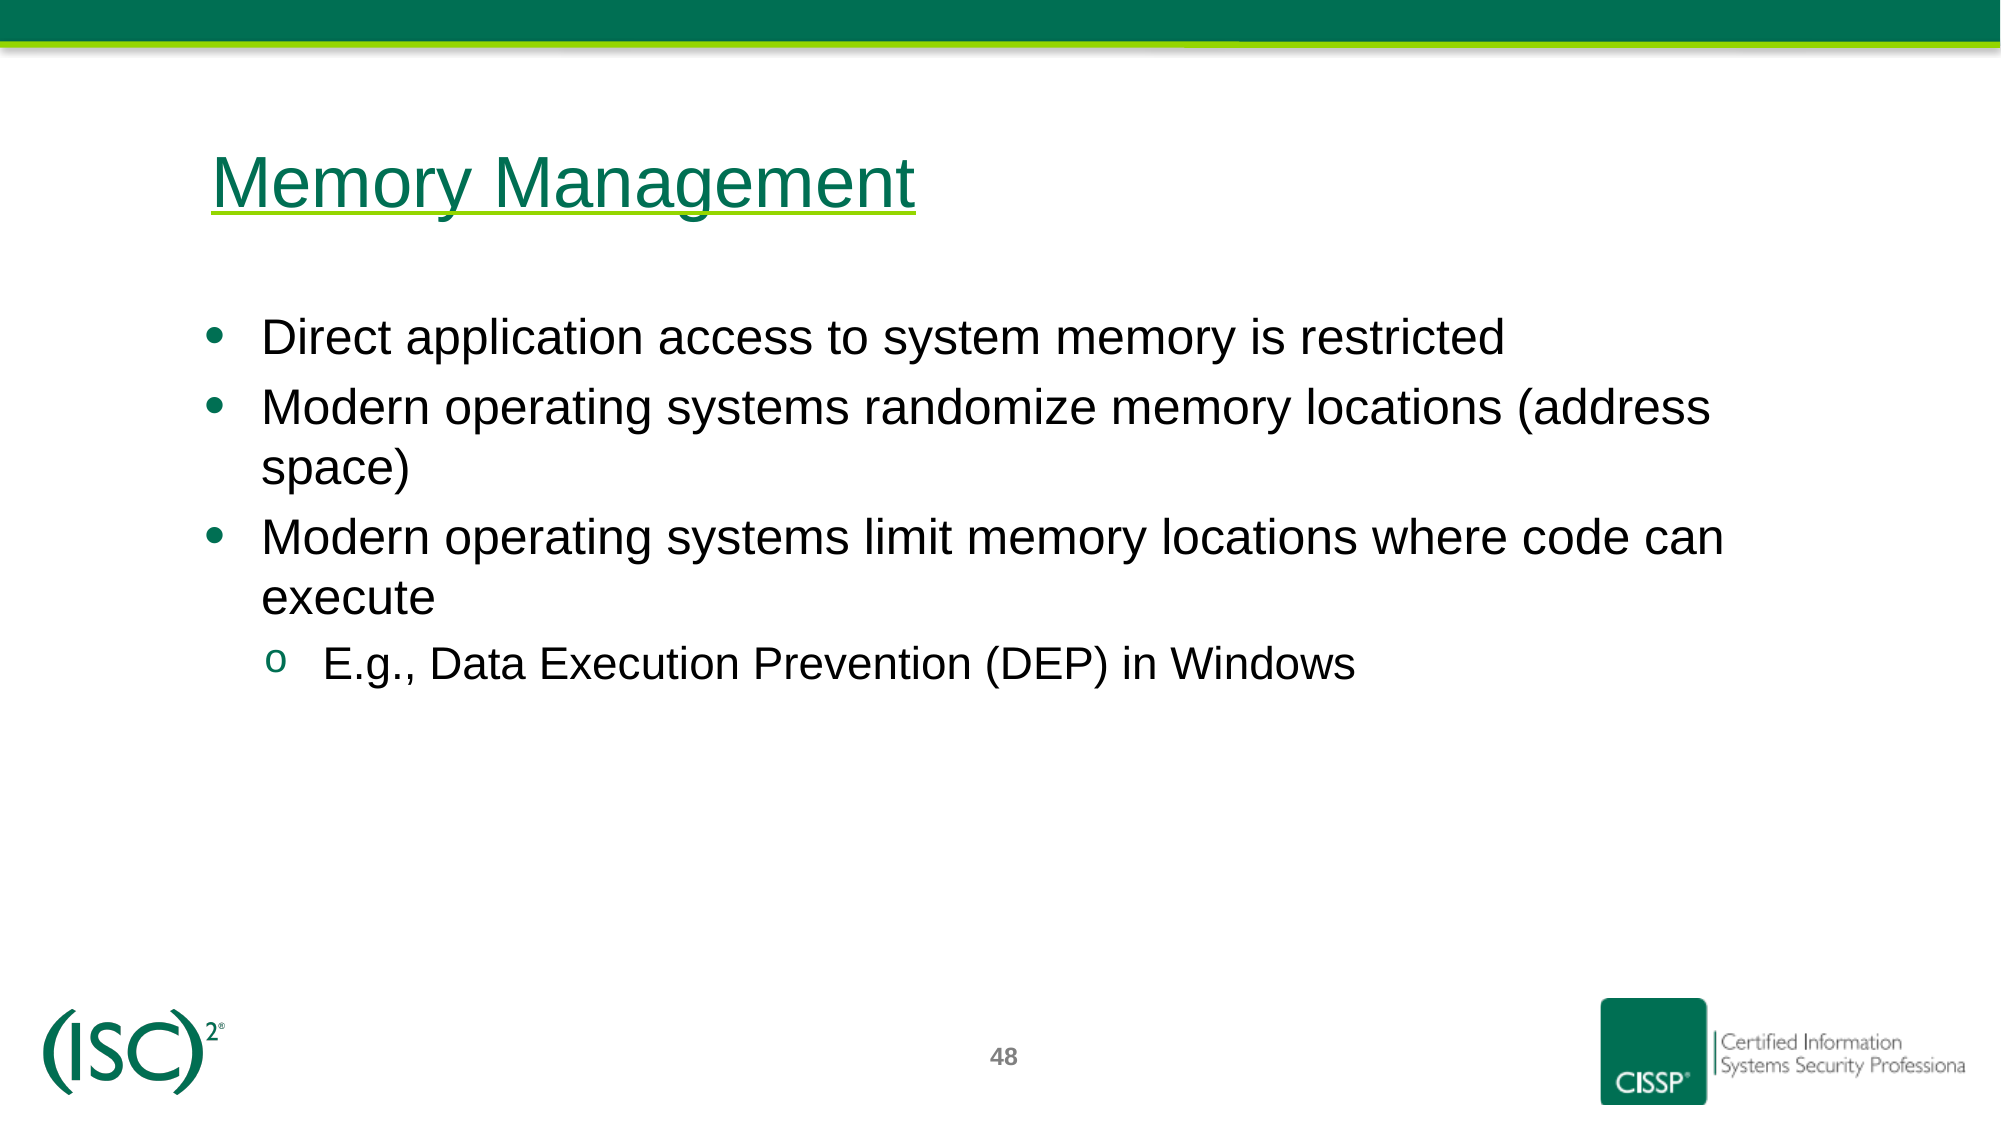

# Memory Management
Direct application access to system memory is restricted
Modern operating systems randomize memory locations (address space)
Modern operating systems limit memory locations where code can execute
E.g., Data Execution Prevention (DEP) in Windows